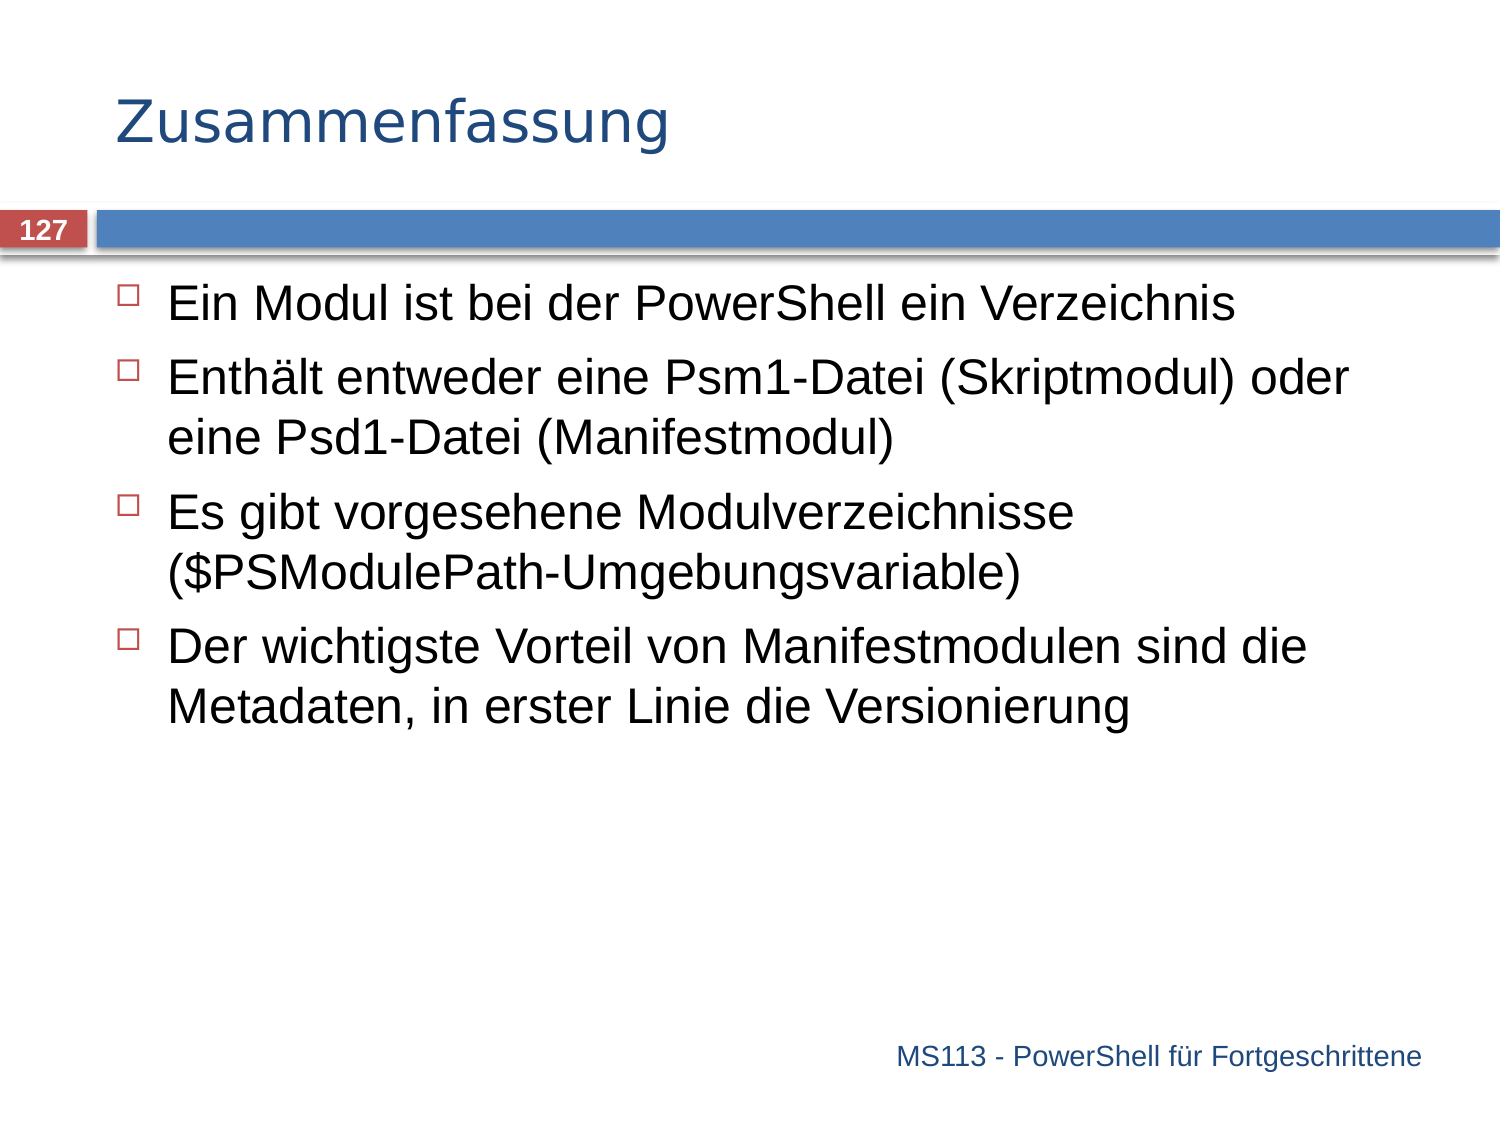

# Zusammenfassung
127
Ein Modul ist bei der PowerShell ein Verzeichnis
Enthält entweder eine Psm1-Datei (Skriptmodul) oder eine Psd1-Datei (Manifestmodul)
Es gibt vorgesehene Modulverzeichnisse ($PSModulePath-Umgebungsvariable)
Der wichtigste Vorteil von Manifestmodulen sind die Metadaten, in erster Linie die Versionierung
MS113 - PowerShell für Fortgeschrittene